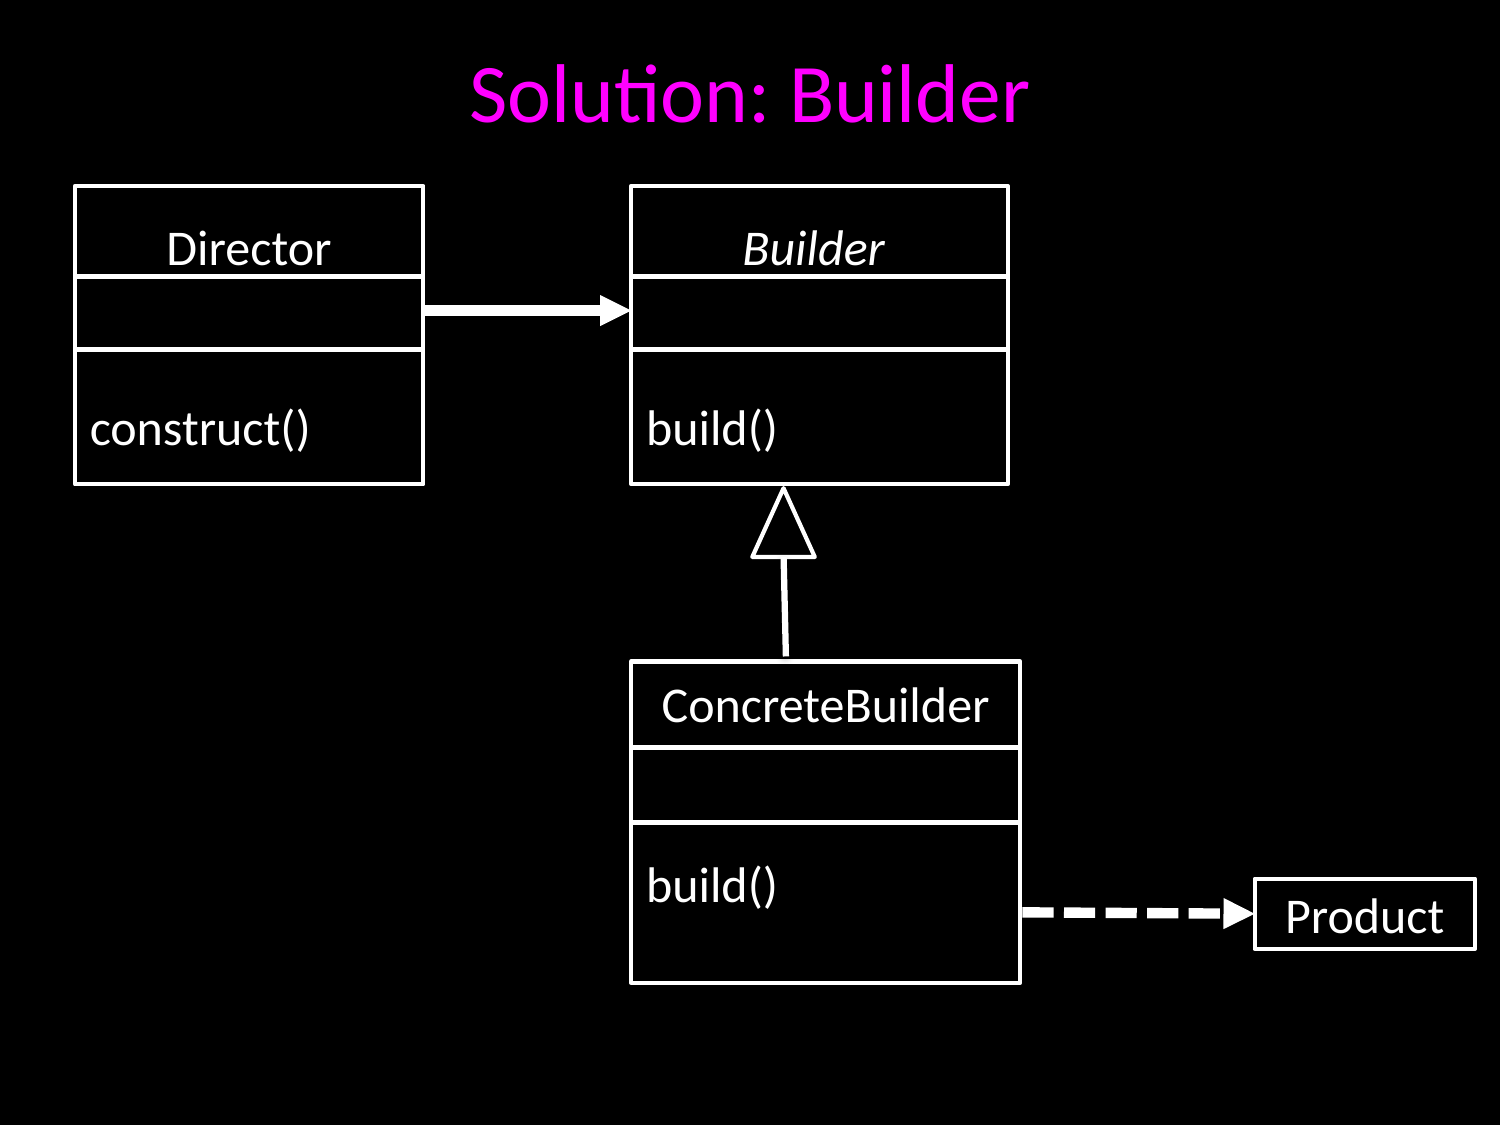

# Solution: Builder
Director

construct()
Builder

build()

ConcreteBuilder

build()

Product